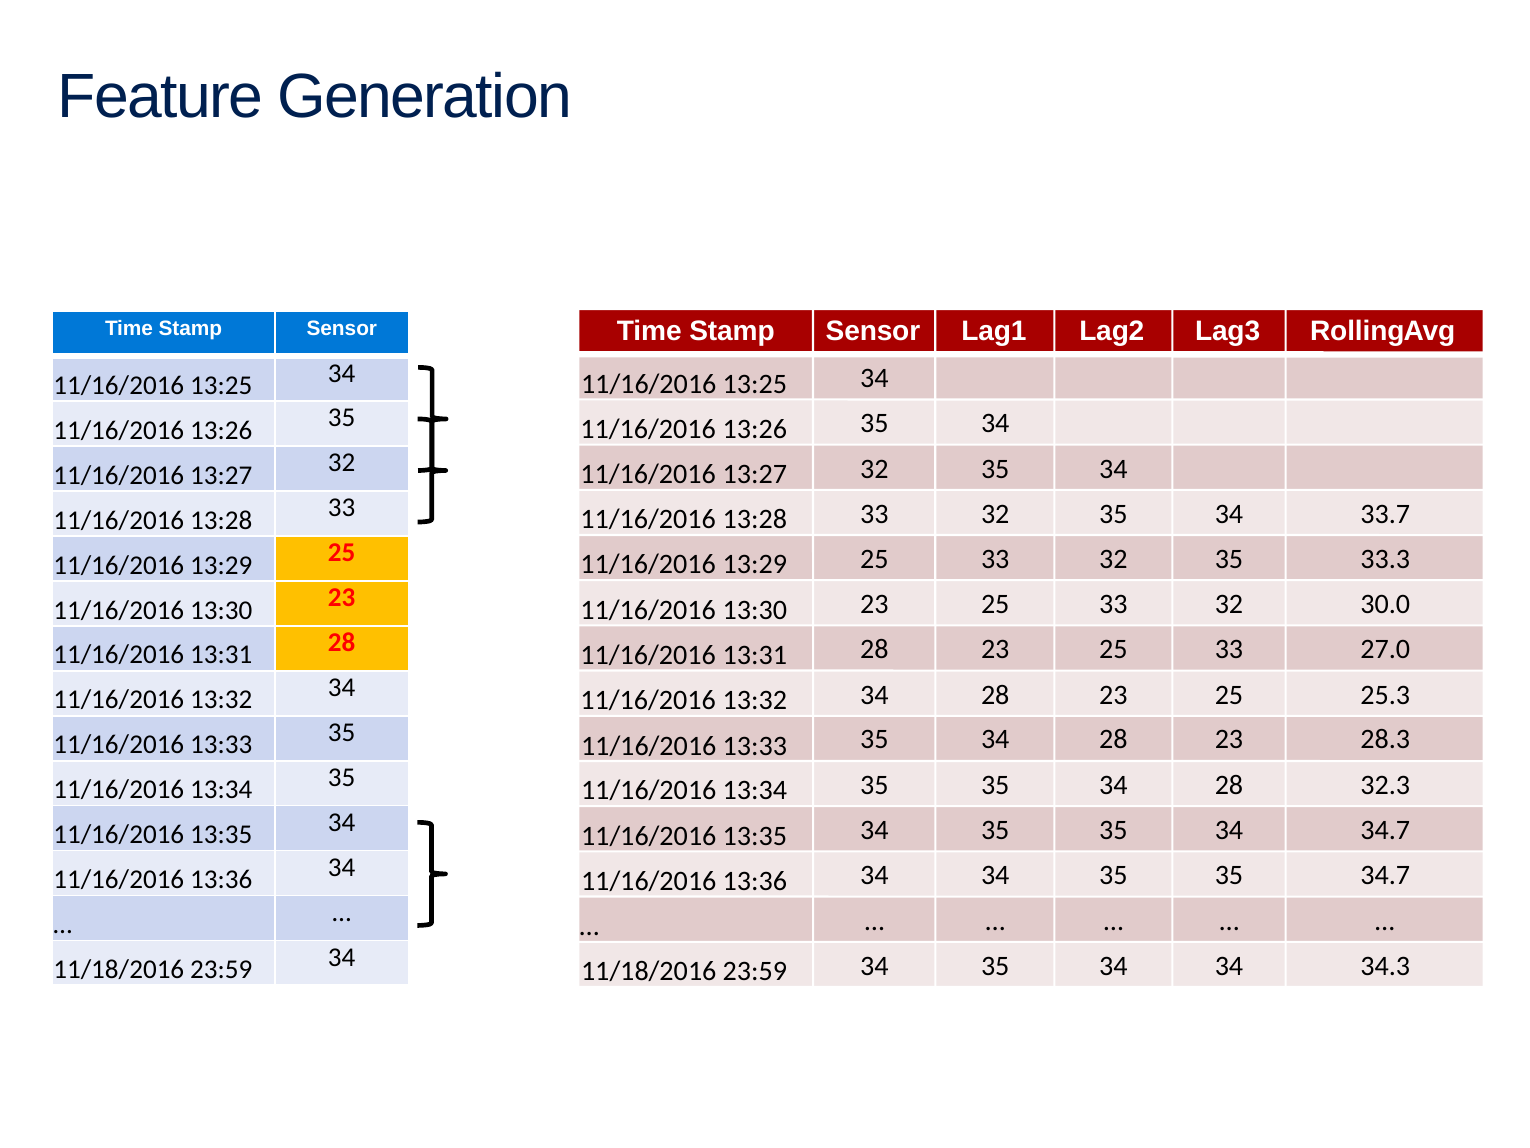

# Feature Generation

| Time Stamp | Sensor |
| --- | --- |
| 11/16/2016 13:25 | 34 |
| 11/16/2016 13:26 | 35 |
| 11/16/2016 13:27 | 32 |
| 11/16/2016 13:28 | 33 |
| 11/16/2016 13:29 | 25 |
| 11/16/2016 13:30 | 23 |
| 11/16/2016 13:31 | 28 |
| 11/16/2016 13:32 | 34 |
| 11/16/2016 13:33 | 35 |
| 11/16/2016 13:34 | 35 |
| 11/16/2016 13:35 | 34 |
| 11/16/2016 13:36 | 34 |
| … | … |
| 11/18/2016 23:59 | 34 |
Time Stamp
Sensor
Lag1
Lag2
Lag3
Rolling
Avg

34
11/16/2016 13:25

35
34
11/16/2016
13:26

32
35
34
11/16/2016
13:27

33
32
35
34
33.7
11/16/2016
13:28

25
33
32
35
33.3
11/16/2016
13:29

23
25
33
32
30.0
11/16/2016
13:30

28
23
25
33
27.0
11/16/2016
13:31

34
28
23
25
25.3
11/16/2016
13:32

35
34
28
23
28.3
11/16/2016 13:33

35
35
34
28
32.3
11/16/2016 13:34

34
35
35
34
34.7
11/16/2016 13:35

34
34
35
35
34.7
11/16/2016 13:36

…
…
…
…
…
…

34
35
34
34
34.3
11/18/2016 23:59